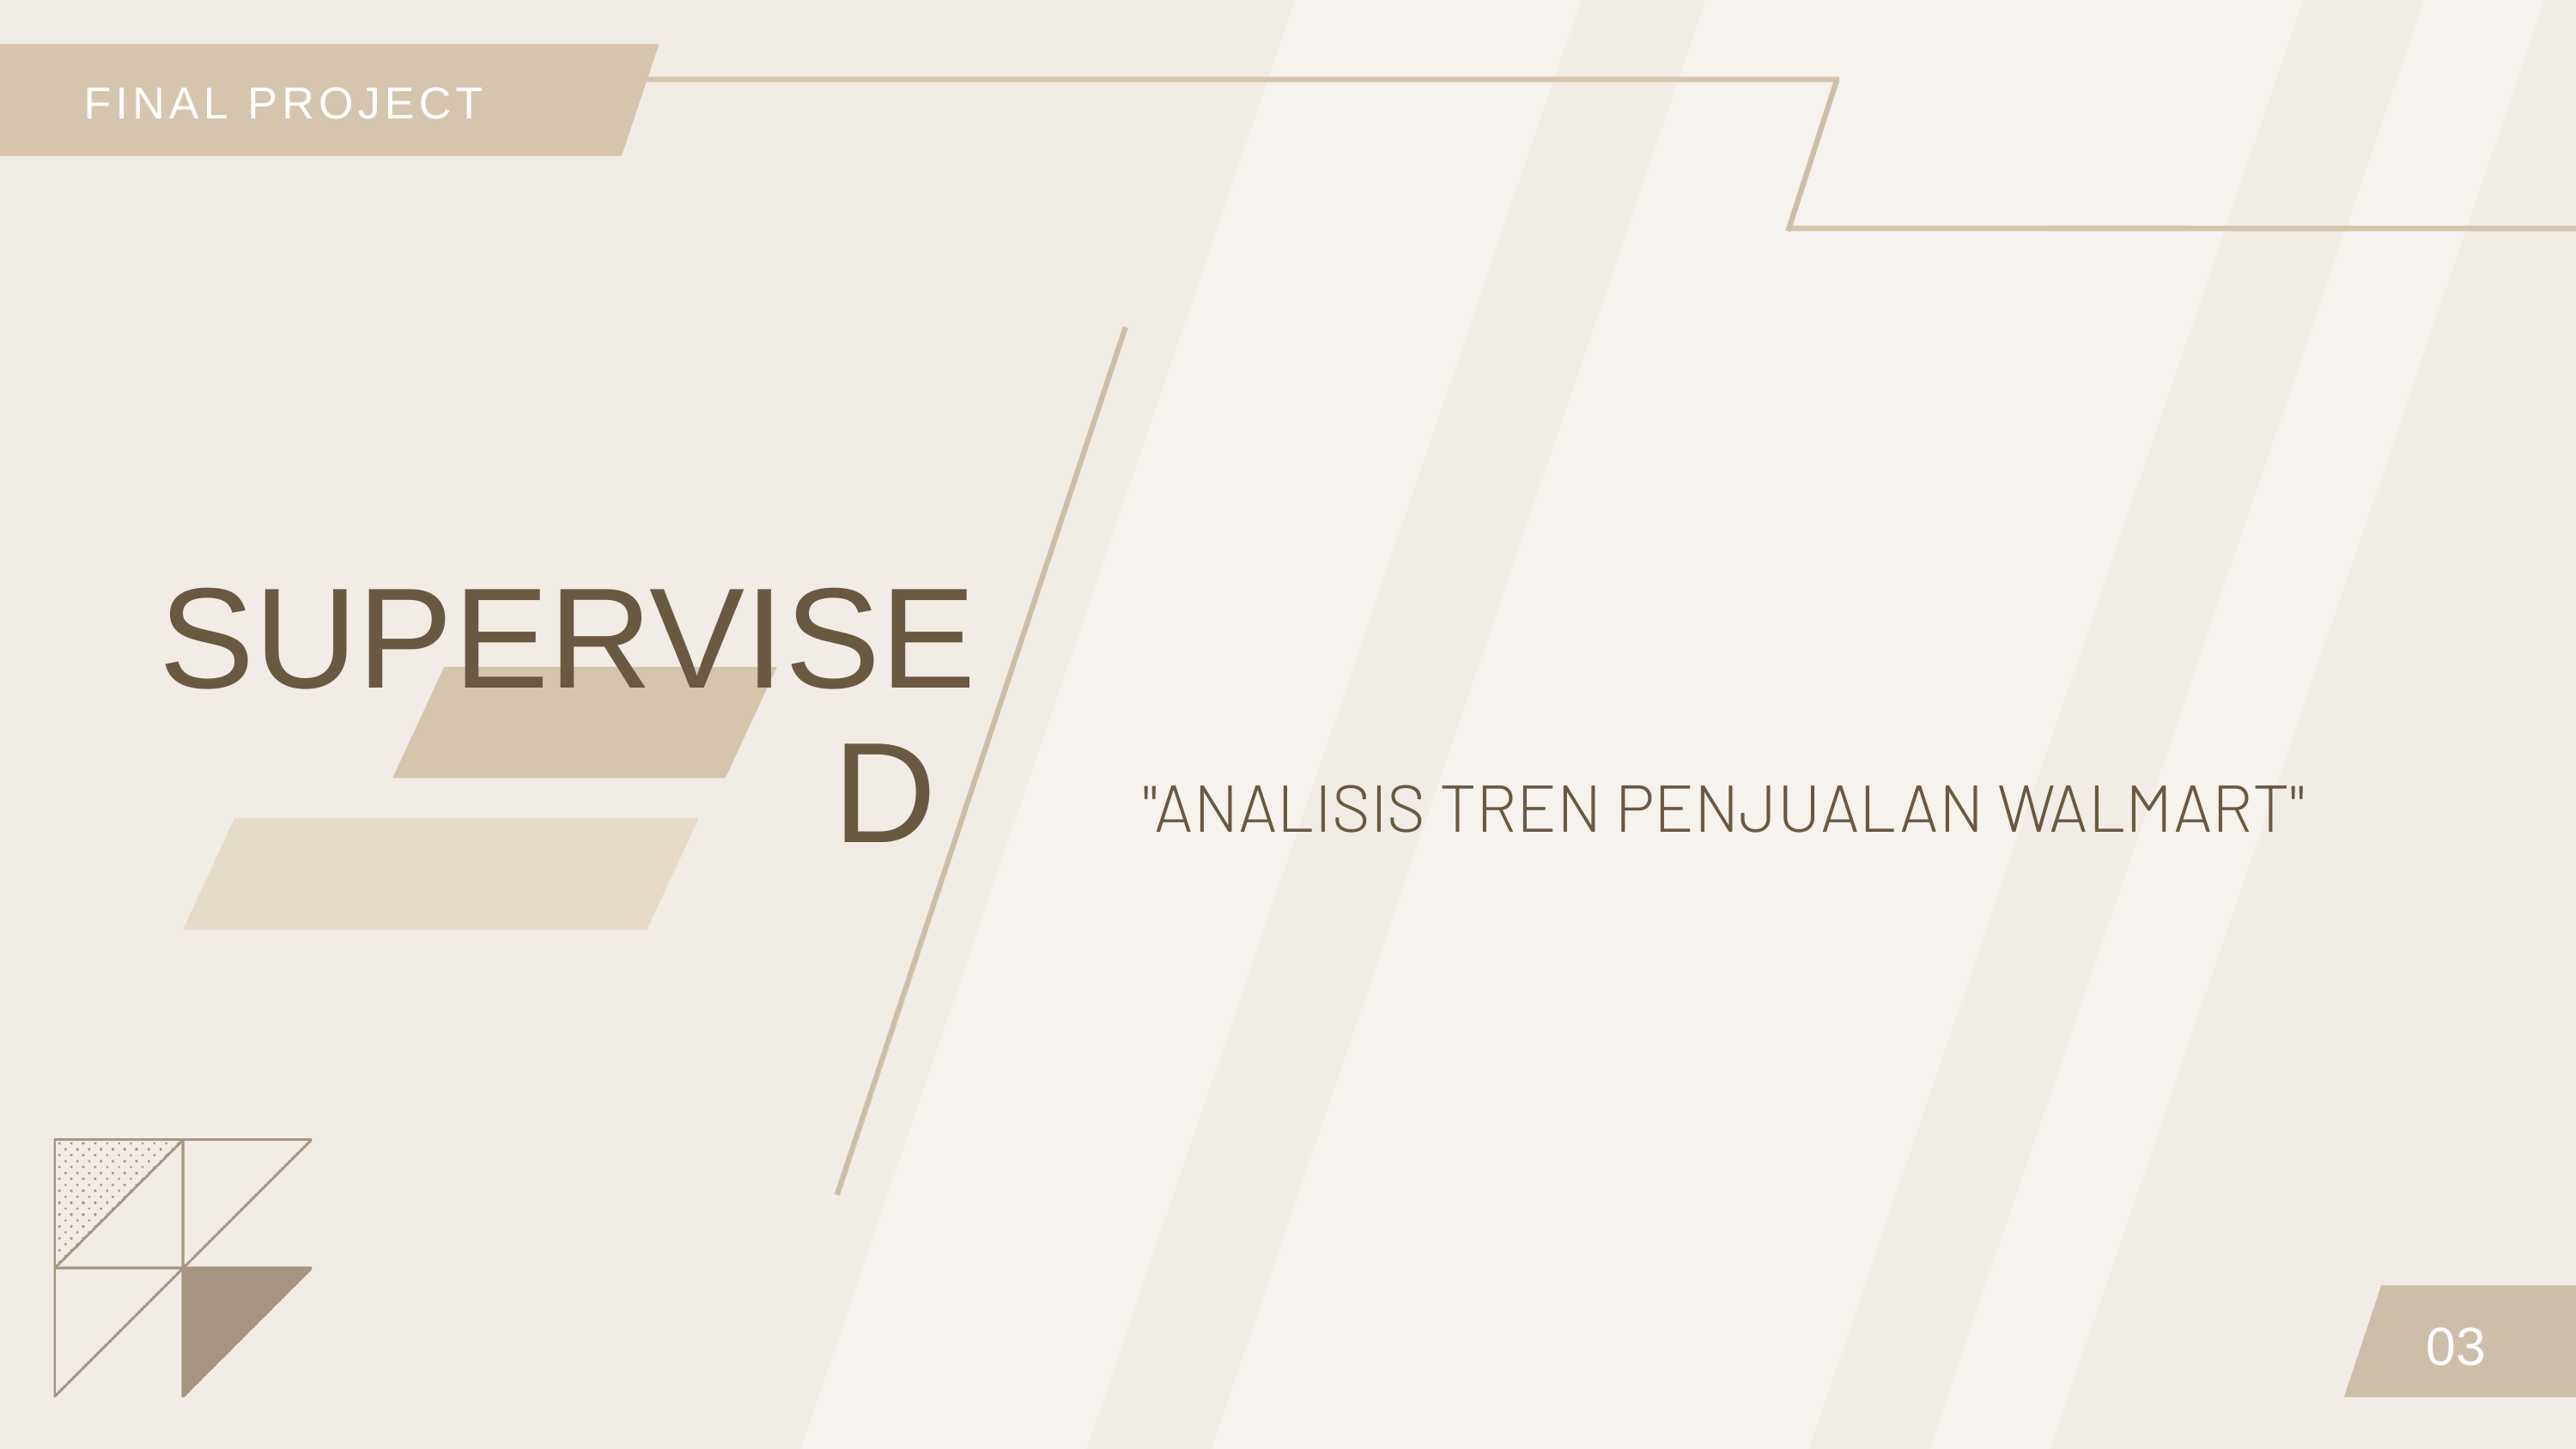

FINAL PROJECT

SUPERVISED

"ANALISIS TREN PENJUALAN WALMART"

03